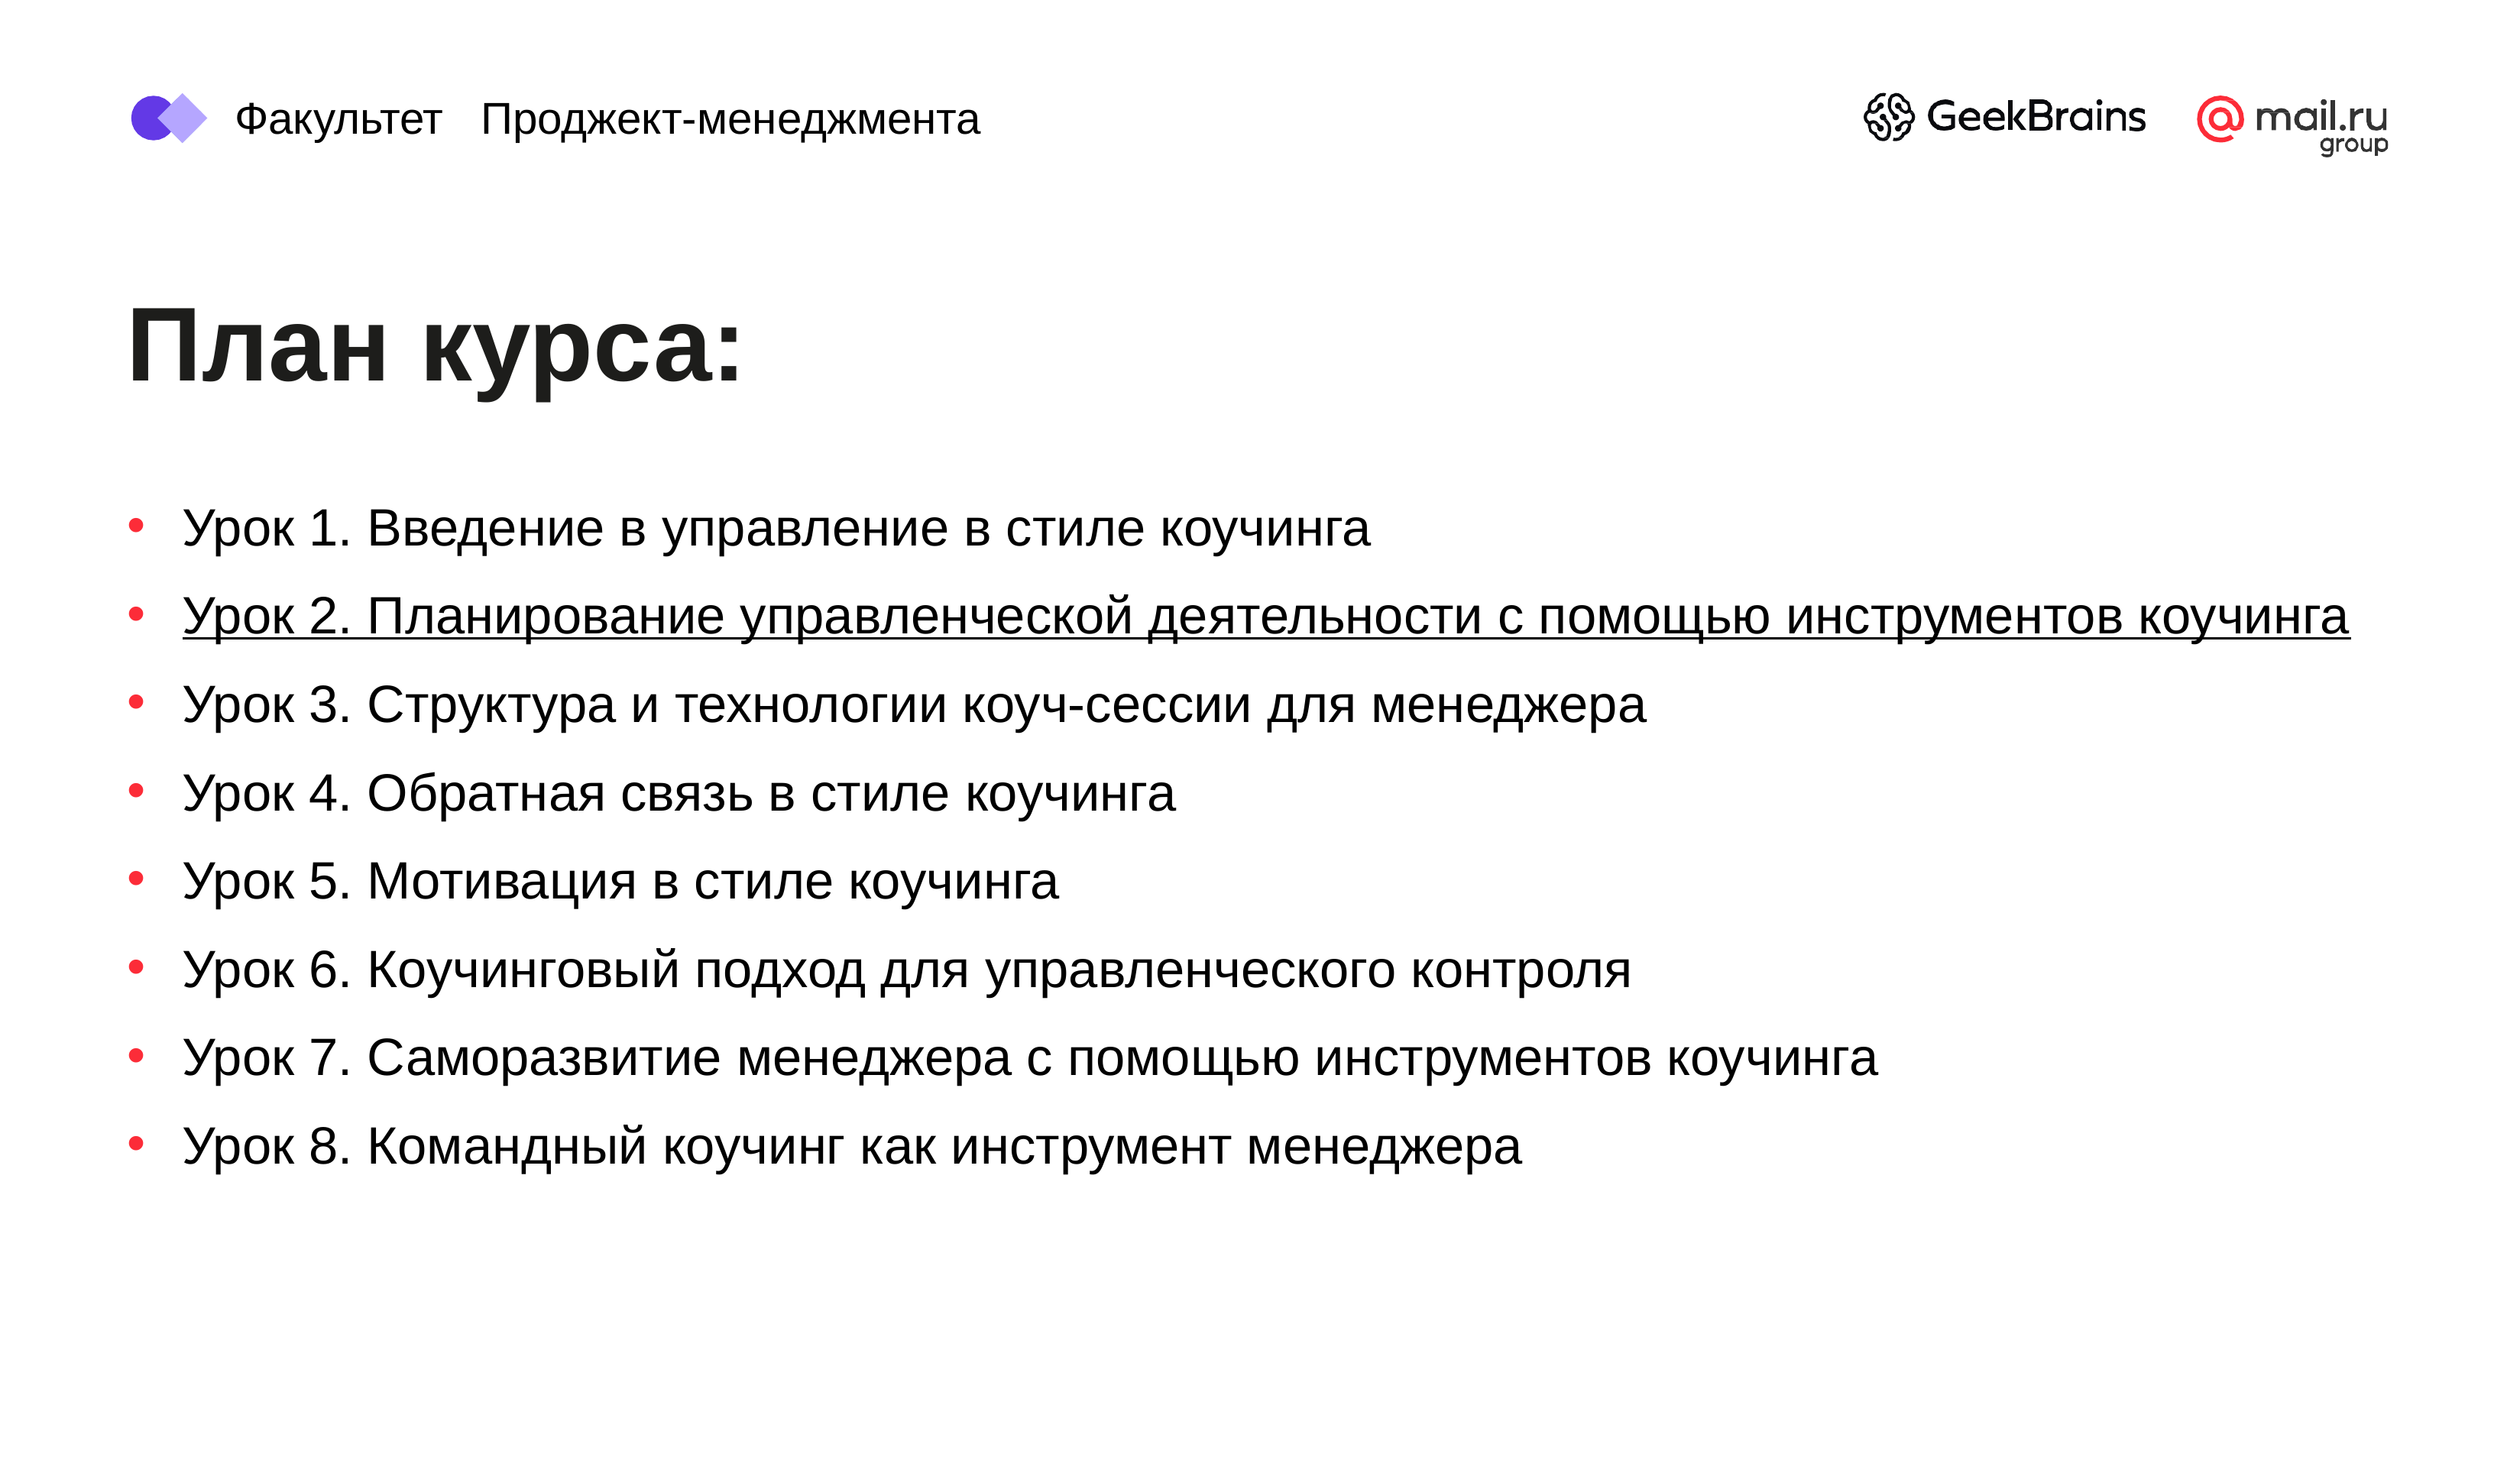

Факультет   Проджект-менеджмента

# План курса:
Урок 1. Введение в управление в стиле коучинга
Урок 2. Планирование управленческой деятельности с помощью инструментов коучинга
Урок 3. Структура и технологии коуч-сессии для менеджера
Урок 4. Обратная связь в стиле коучинга
Урок 5. Мотивация в стиле коучинга
Урок 6. Коучинговый подход для управленческого контроля
Урок 7. Саморазвитие менеджера с помощью инструментов коучинга
Урок 8. Командный коучинг как инструмент менеджера